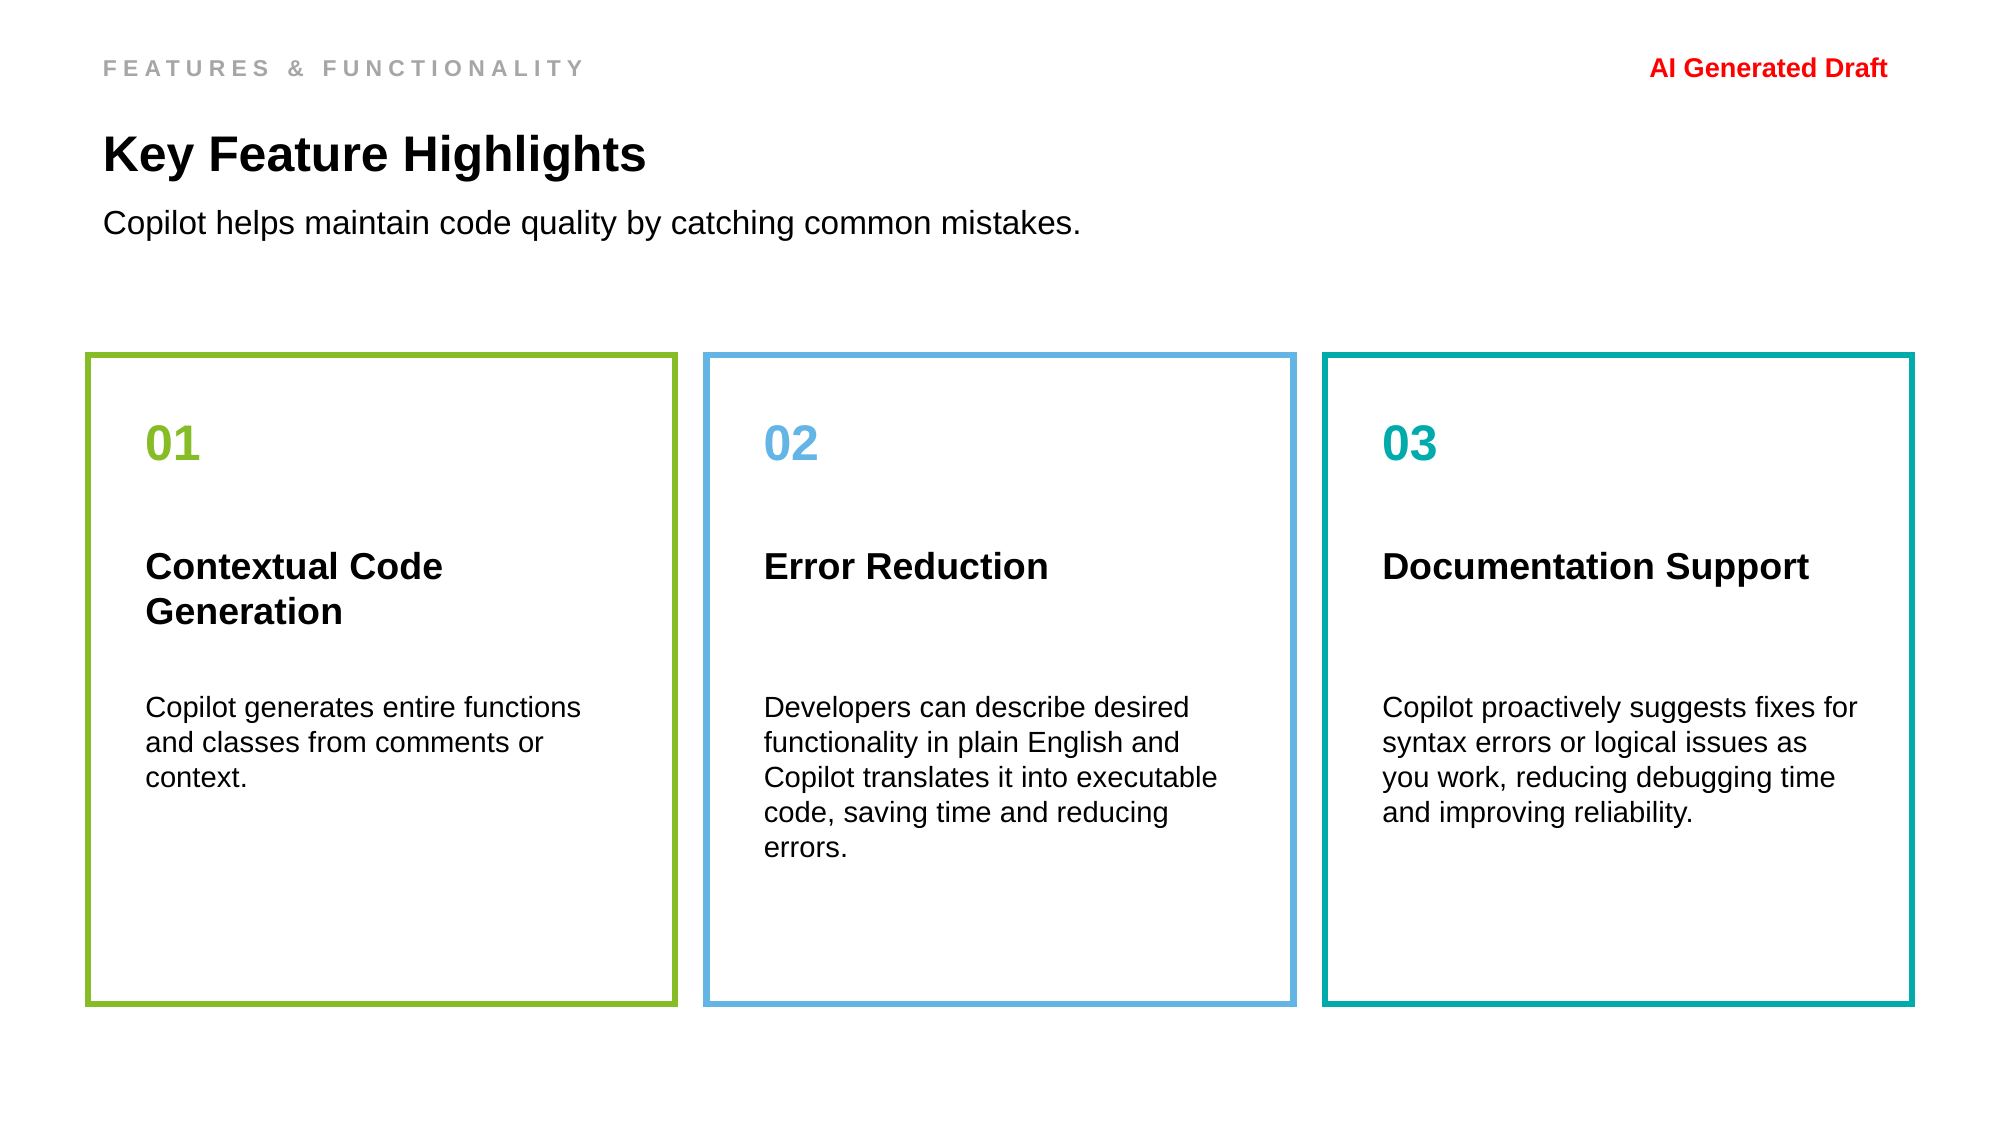

AI Generated Draft
FEATURES & FUNCTIONALITY
Key Feature Highlights
Copilot helps maintain code quality by catching common mistakes.
Contextual Code Generation
Error Reduction
Documentation Support
Copilot generates entire functions and classes from comments or context.
Developers can describe desired functionality in plain English and Copilot translates it into executable code, saving time and reducing errors.
Copilot proactively suggests fixes for syntax errors or logical issues as you work, reducing debugging time and improving reliability.